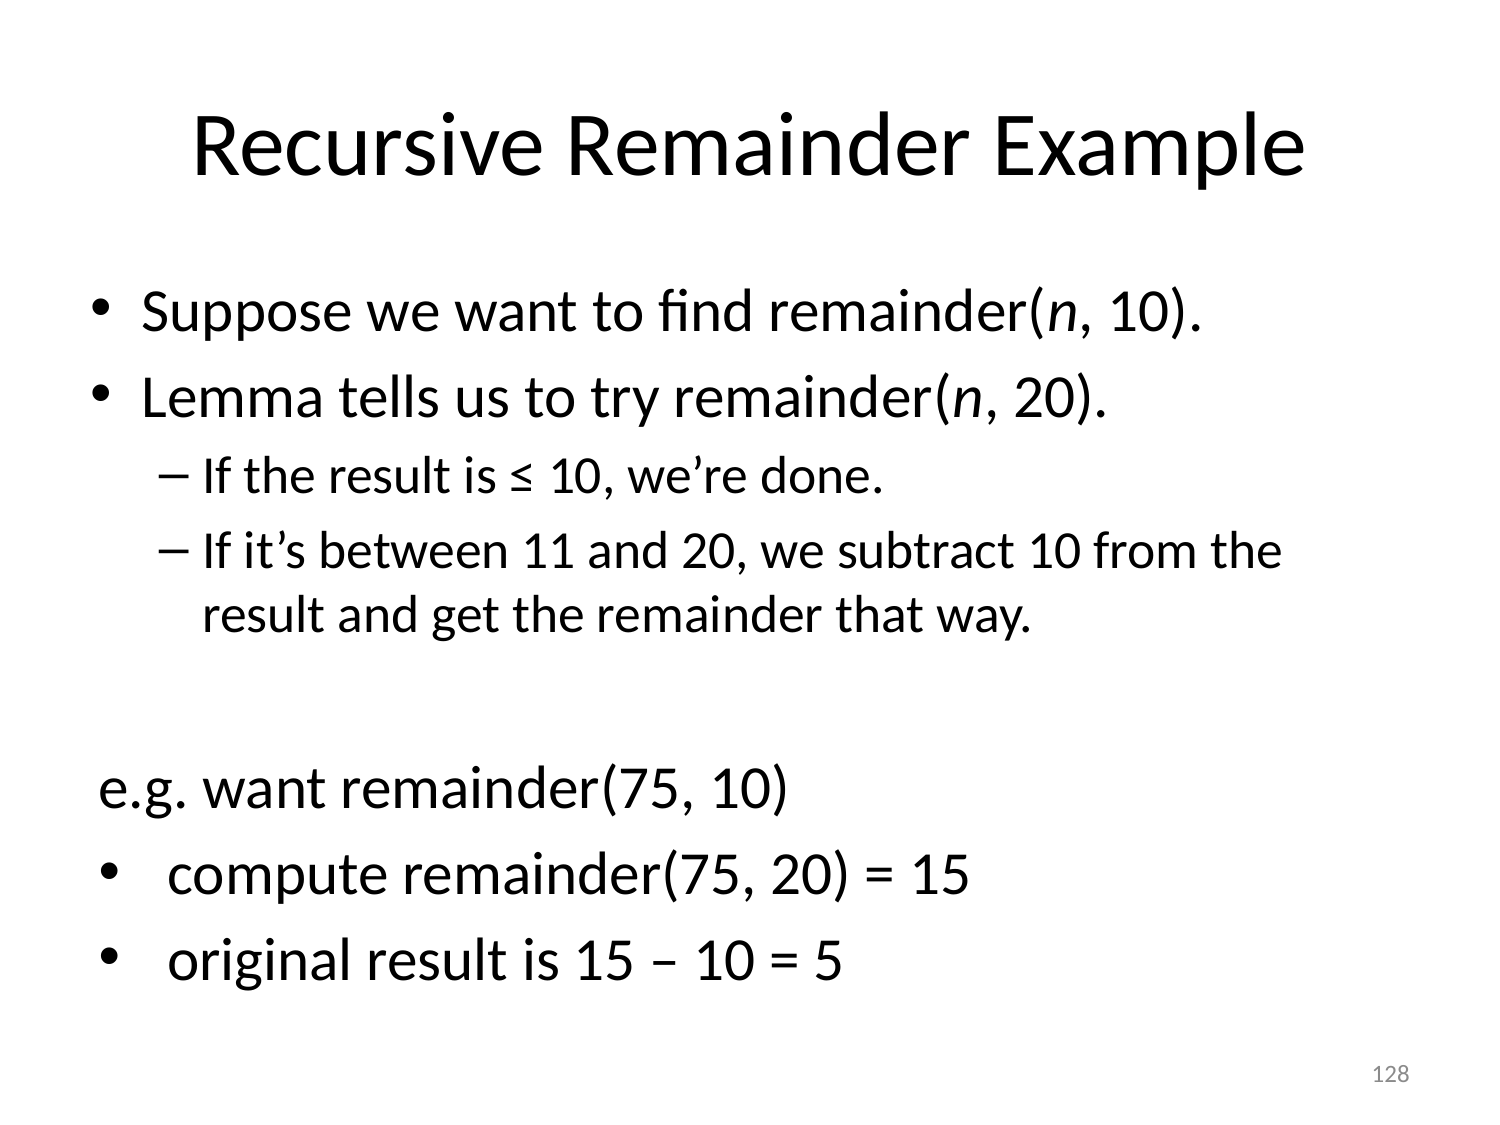

# Recursive Remainder Example
Suppose we want to find remainder(n, 10).
Lemma tells us to try remainder(n, 20).
If the result is ≤ 10, we’re done.
If it’s between 11 and 20, we subtract 10 from the result and get the remainder that way.

e.g. want remainder(75, 10)
compute remainder(75, 20) = 15
original result is 15 – 10 = 5

128